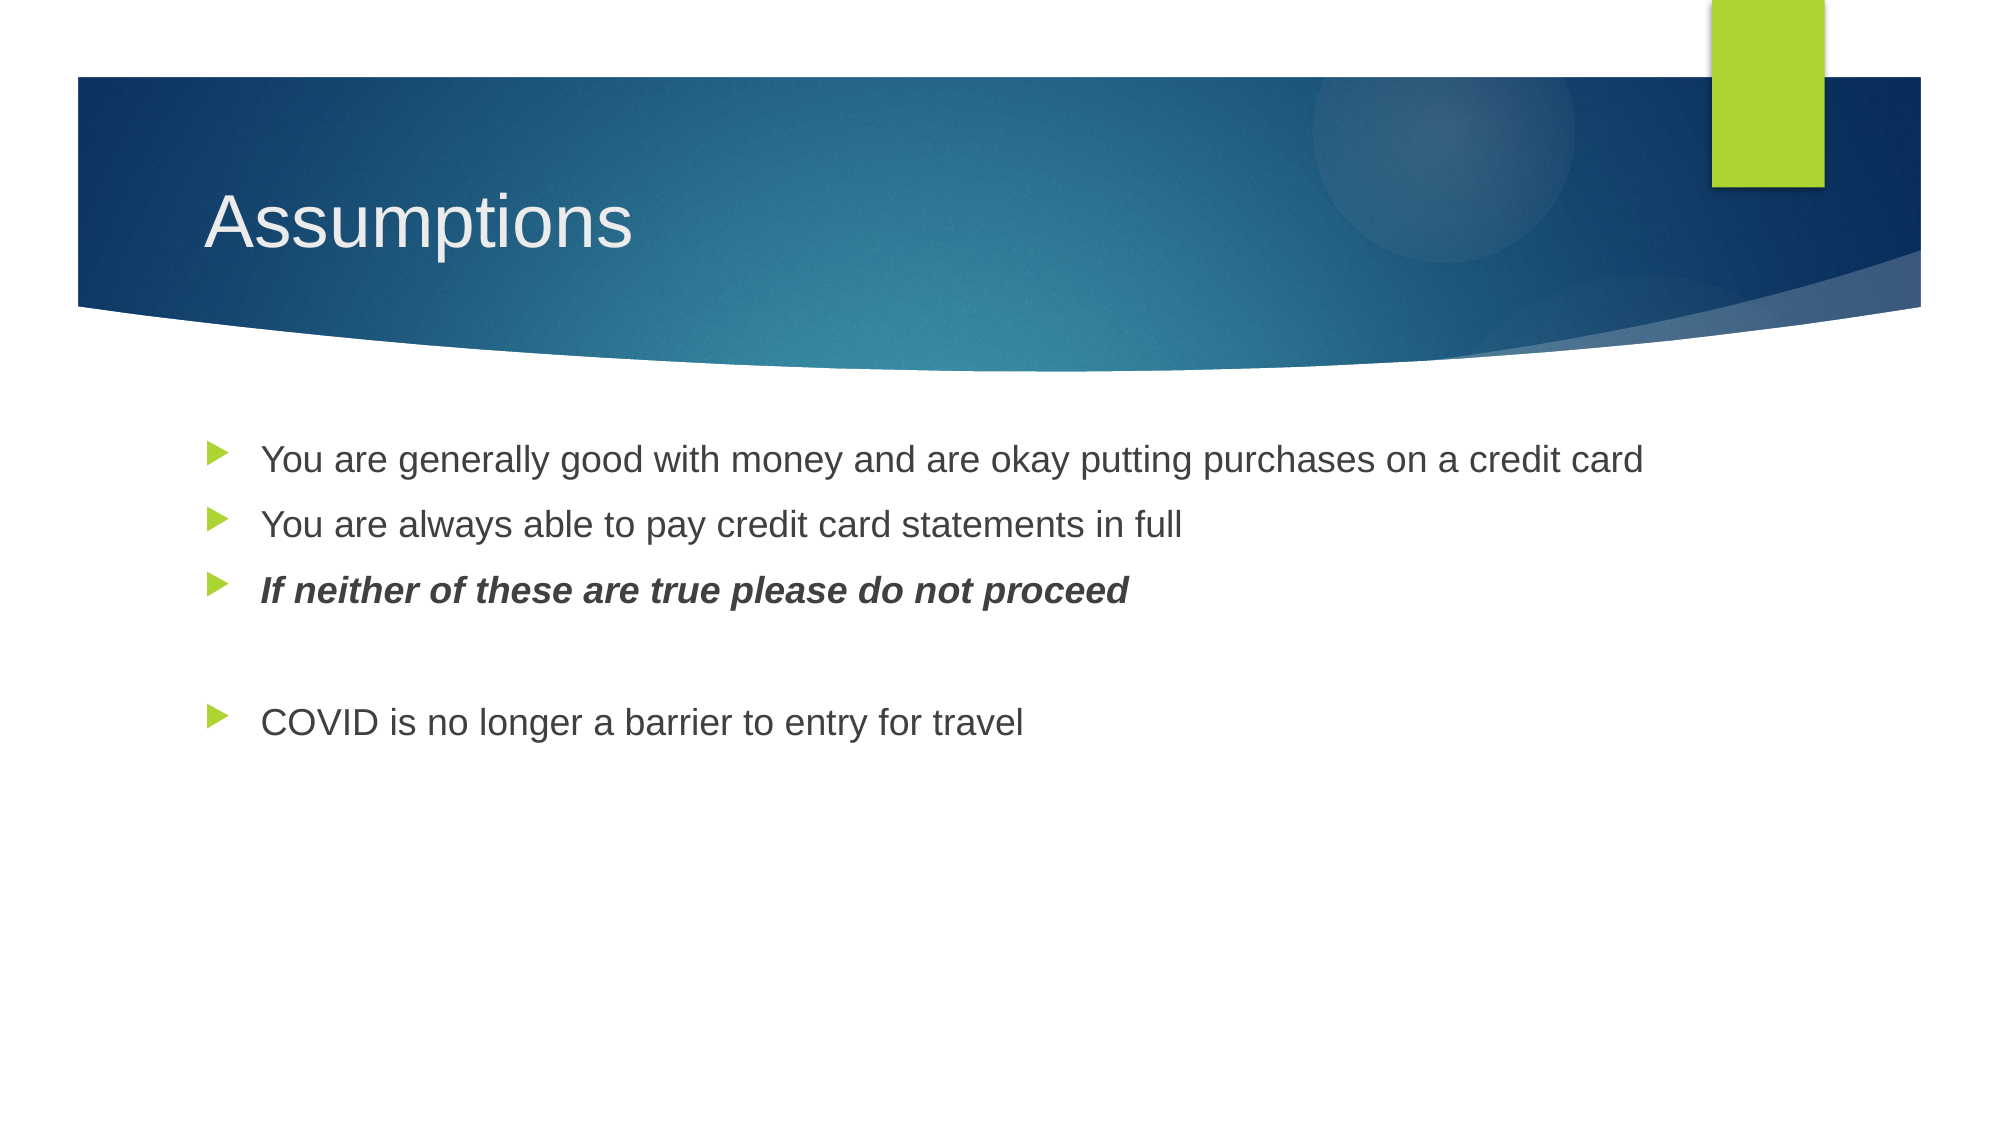

# Assumptions
You are generally good with money and are okay putting purchases on a credit card
You are always able to pay credit card statements in full
If neither of these are true please do not proceed

COVID is no longer a barrier to entry for travel